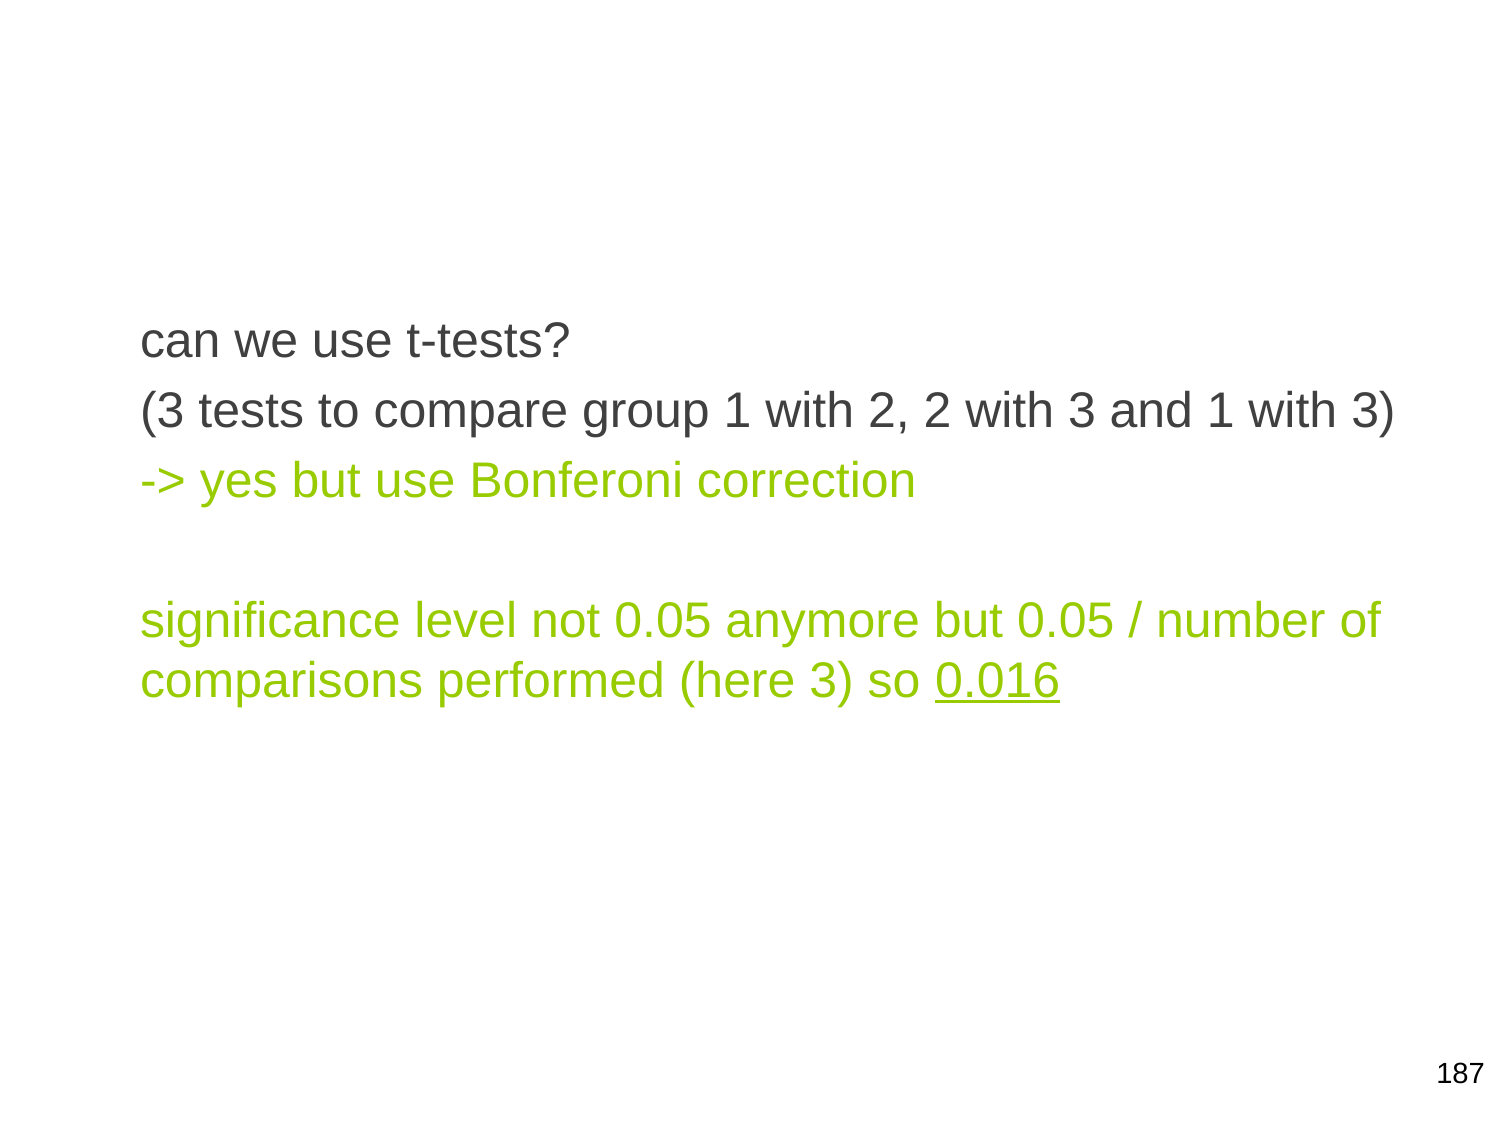

can we use t-tests?
(3 tests to compare group 1 with 2, 2 with 3 and 1 with 3)
-> yes but use Bonferoni correction

significance level not 0.05 anymore but 0.05 / number of comparisons performed (here 3) so 0.016
187